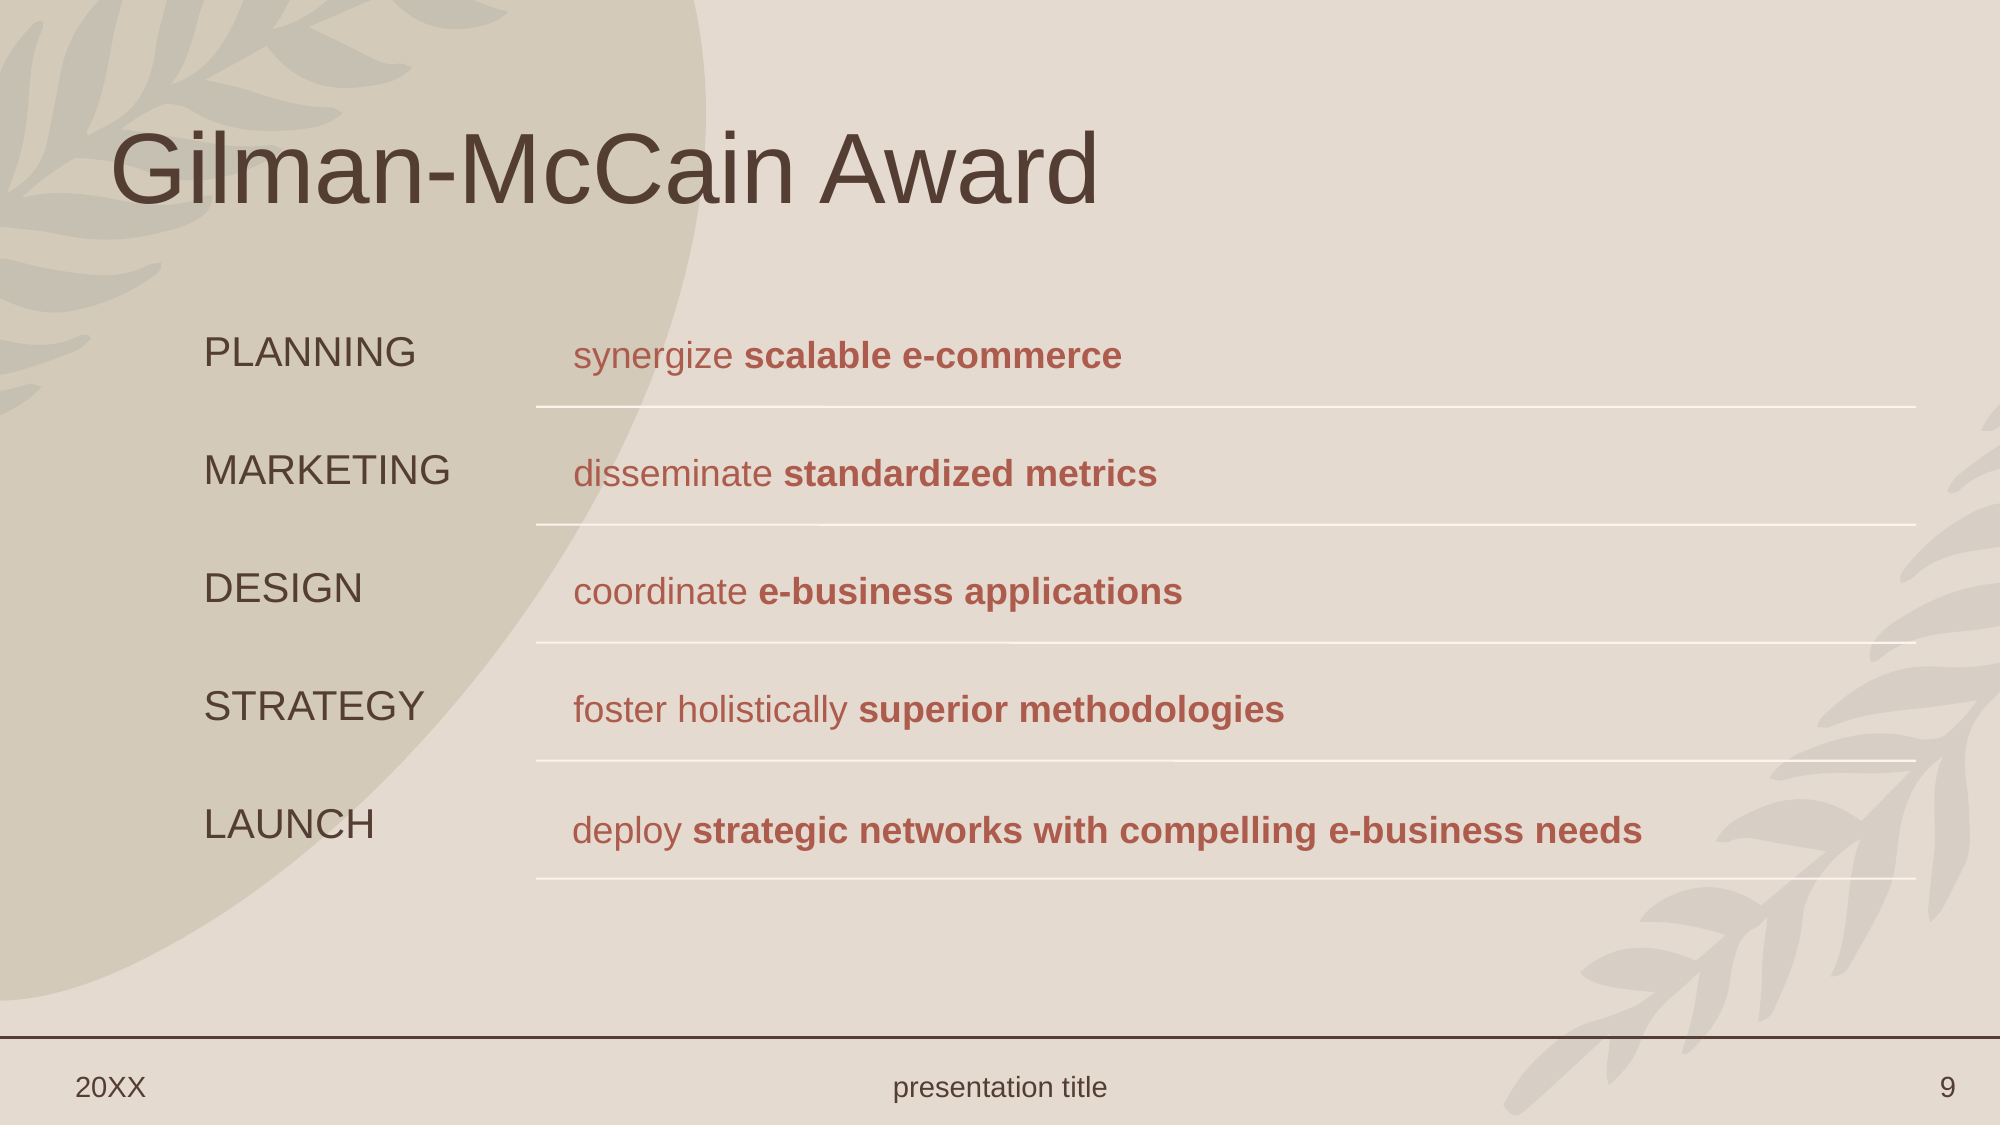

# Gilman-McCain Award
PLANNING
synergize scalable e-commerce
MARKETING
disseminate standardized metrics
DESIGN
coordinate e-business applications
STRATEGY
foster holistically superior methodologies
LAUNCH
deploy strategic networks with compelling e-business needs
20XX
presentation title
9